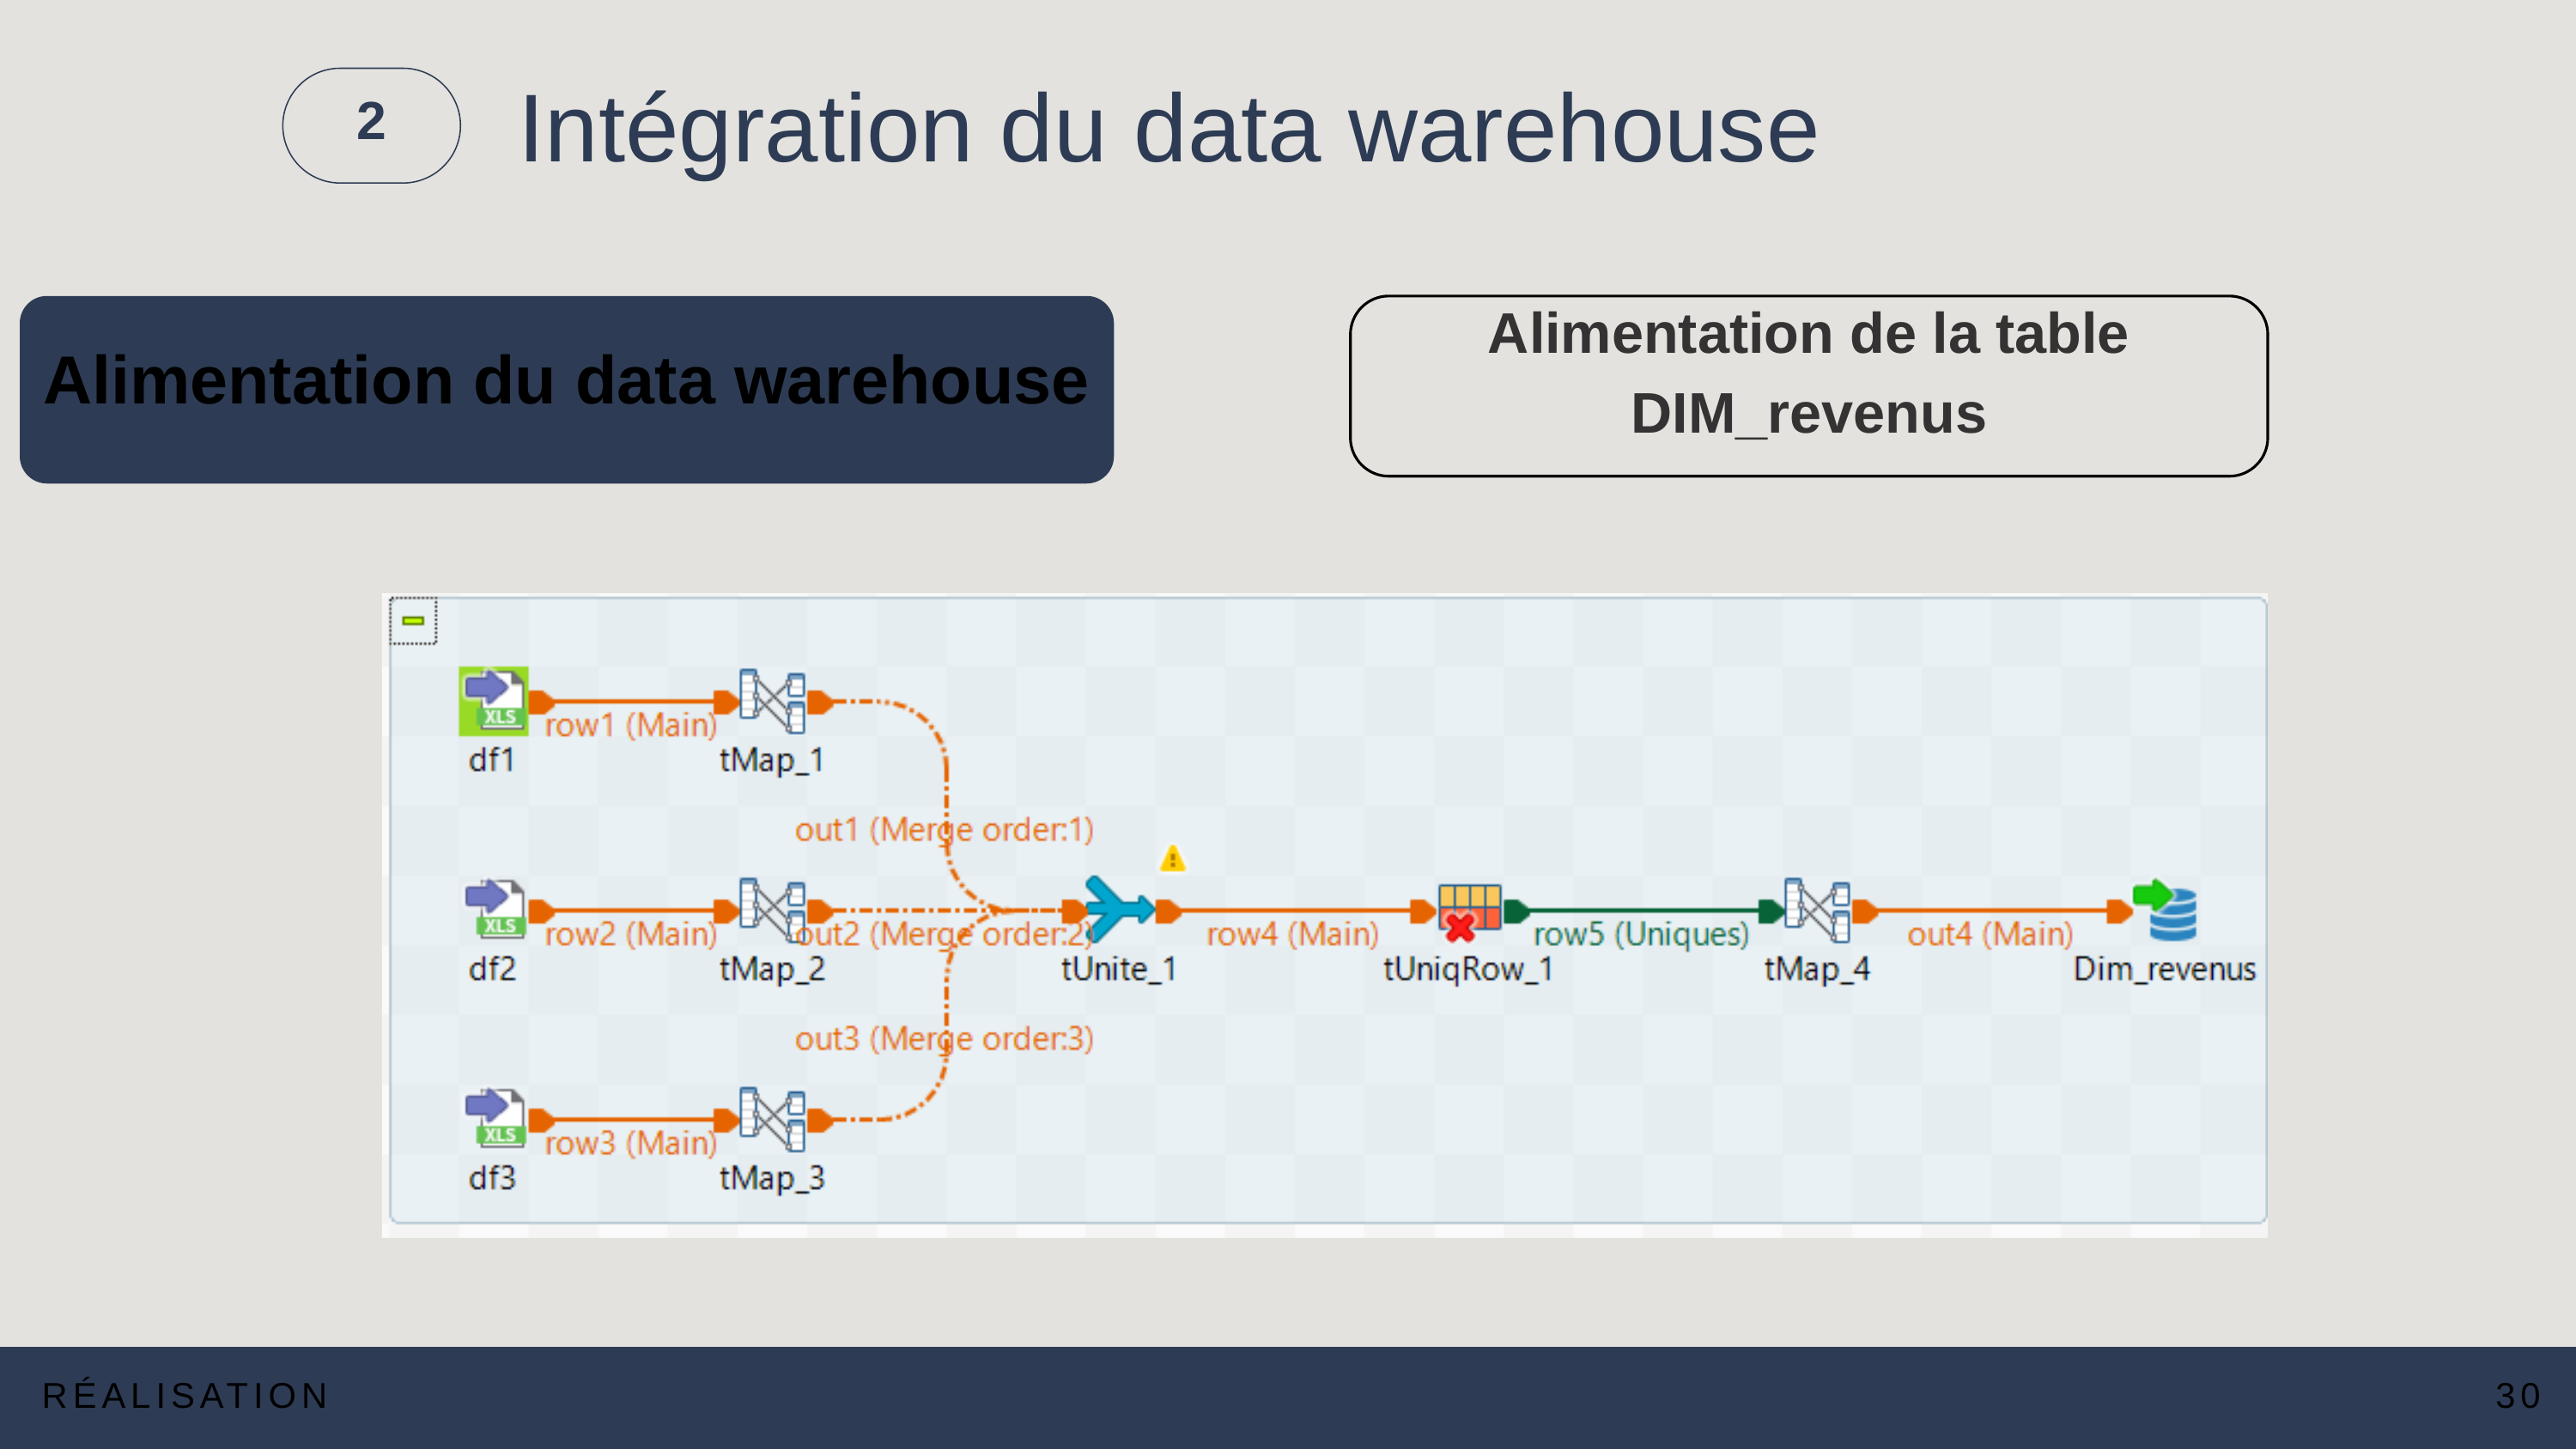

2
 Intégration du data warehouse

Alimentation du data warehouse

Alimentation de la table DIM_revenus

RÉALISATION
30